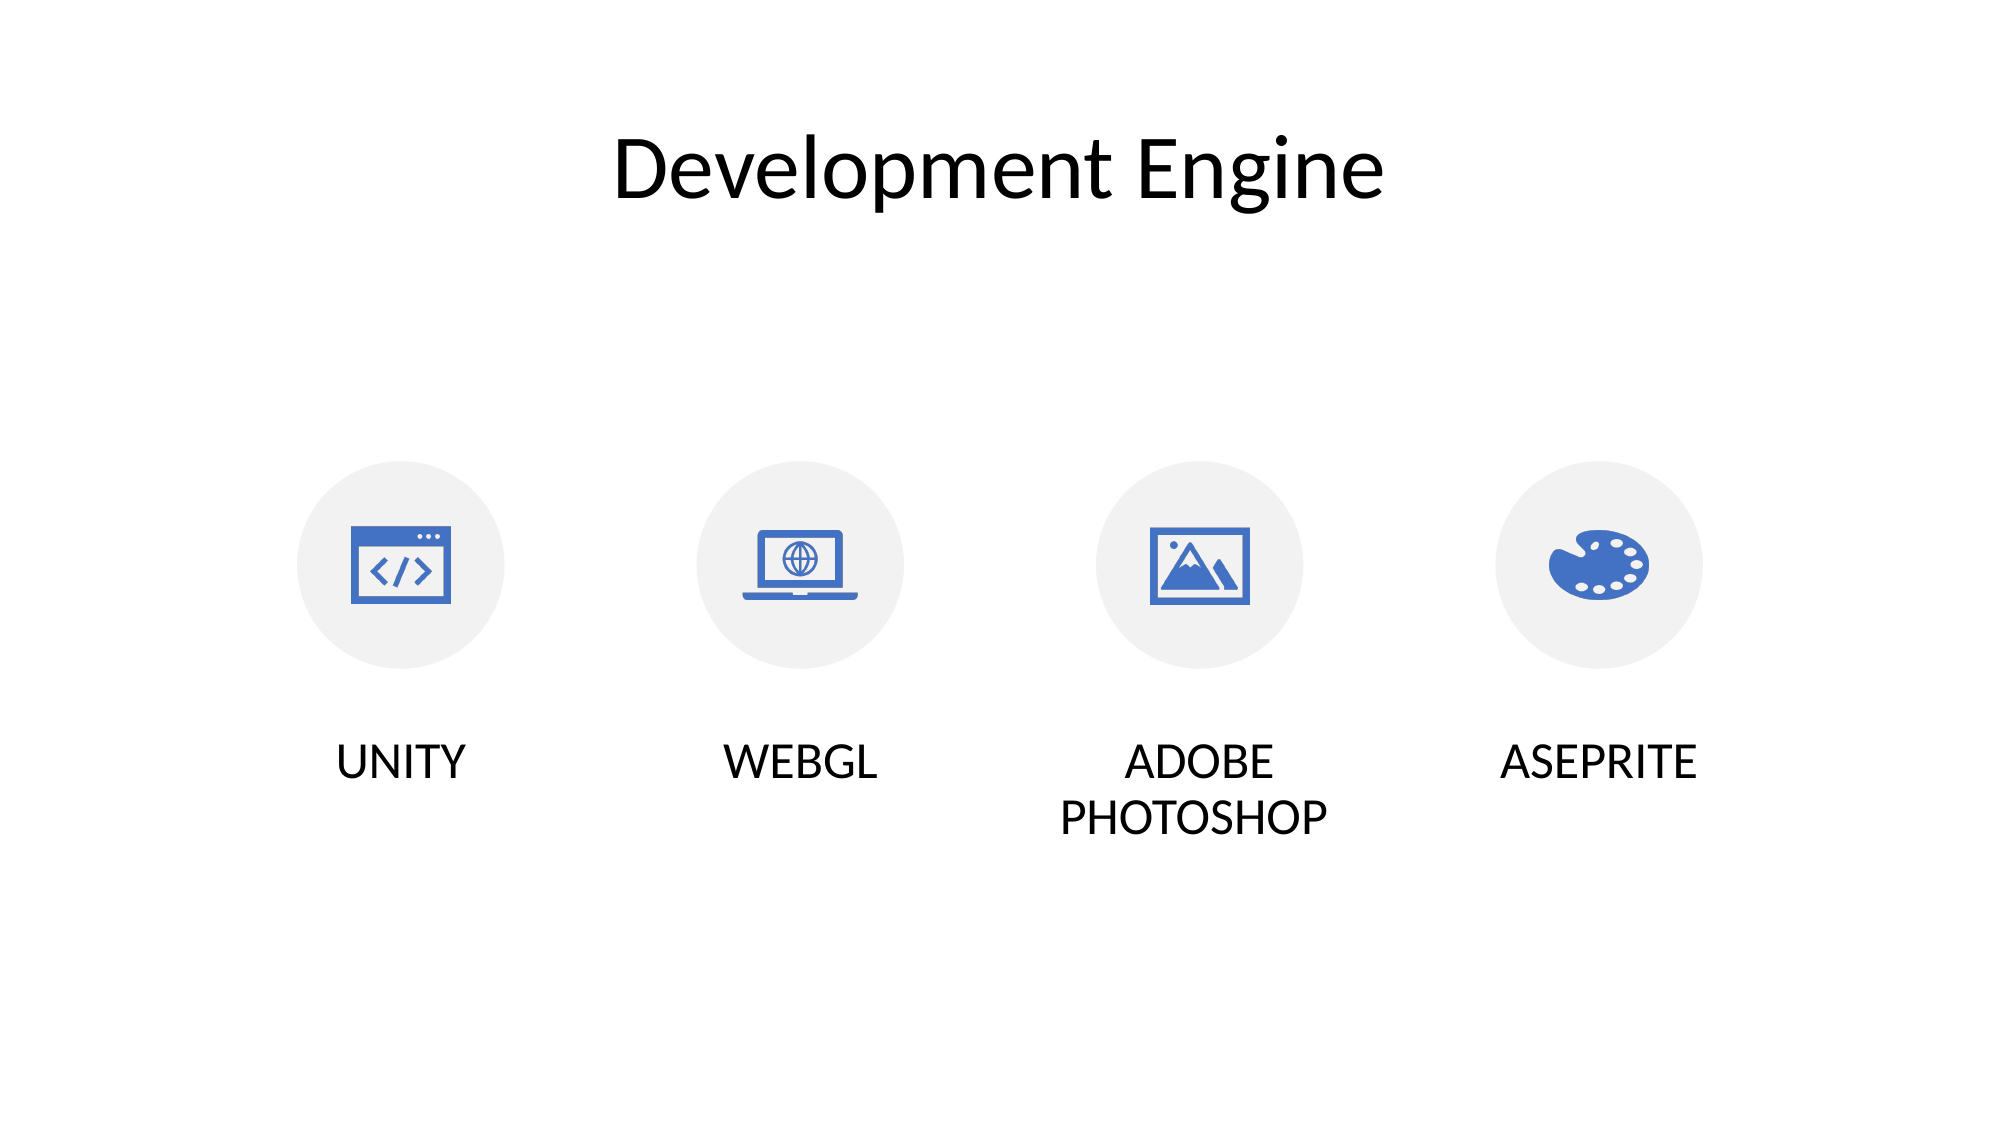

# Development Engine
Unity
WebGL
Adobe Photoshop
Aseprite